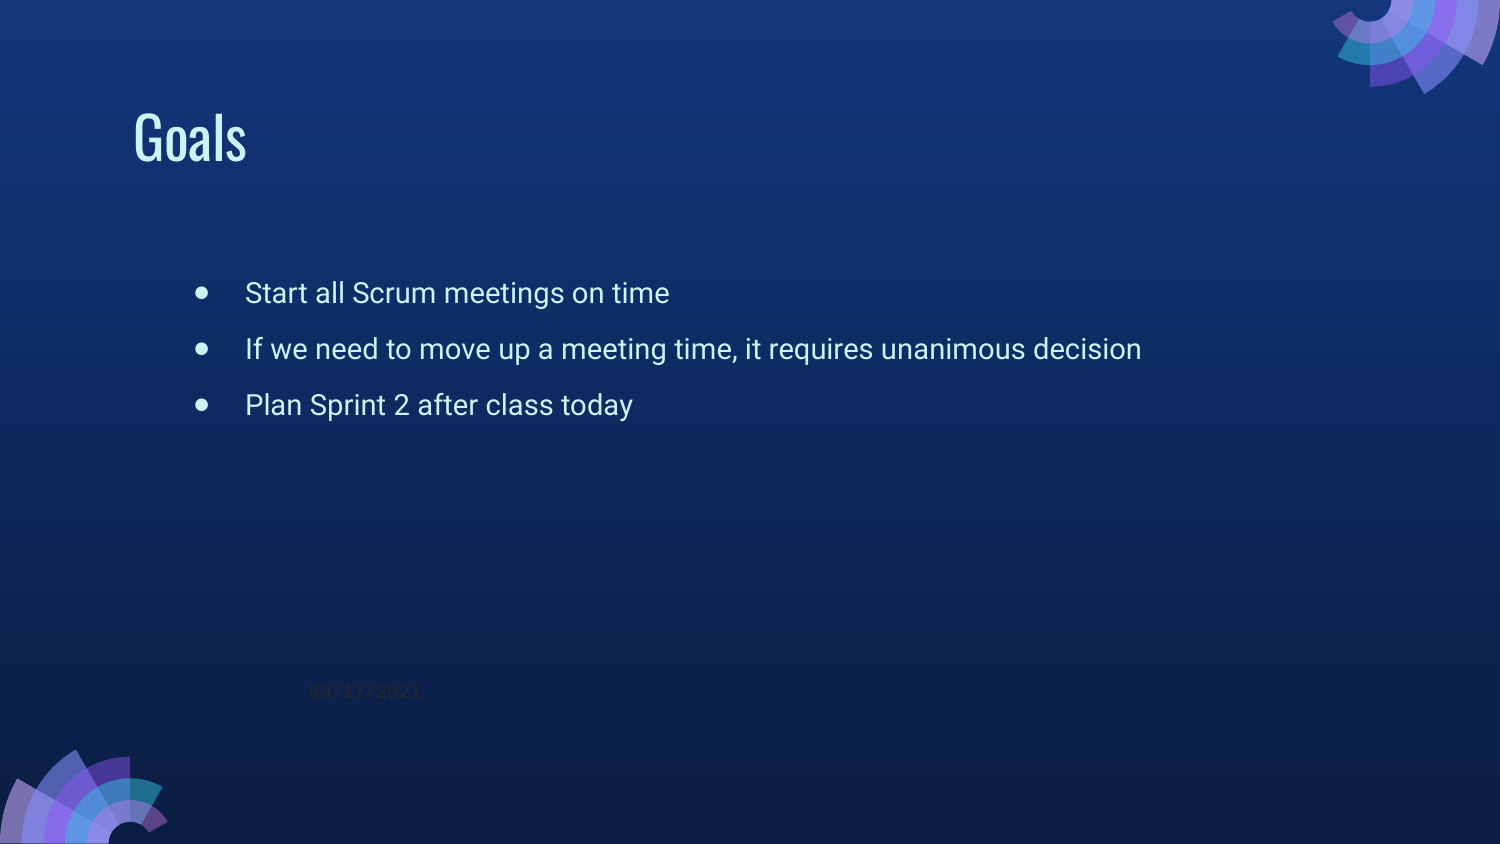

# Goals
Start all Scrum meetings on time
If we need to move up a meeting time, it requires unanimous decision
Plan Sprint 2 after class today
09/17/2021